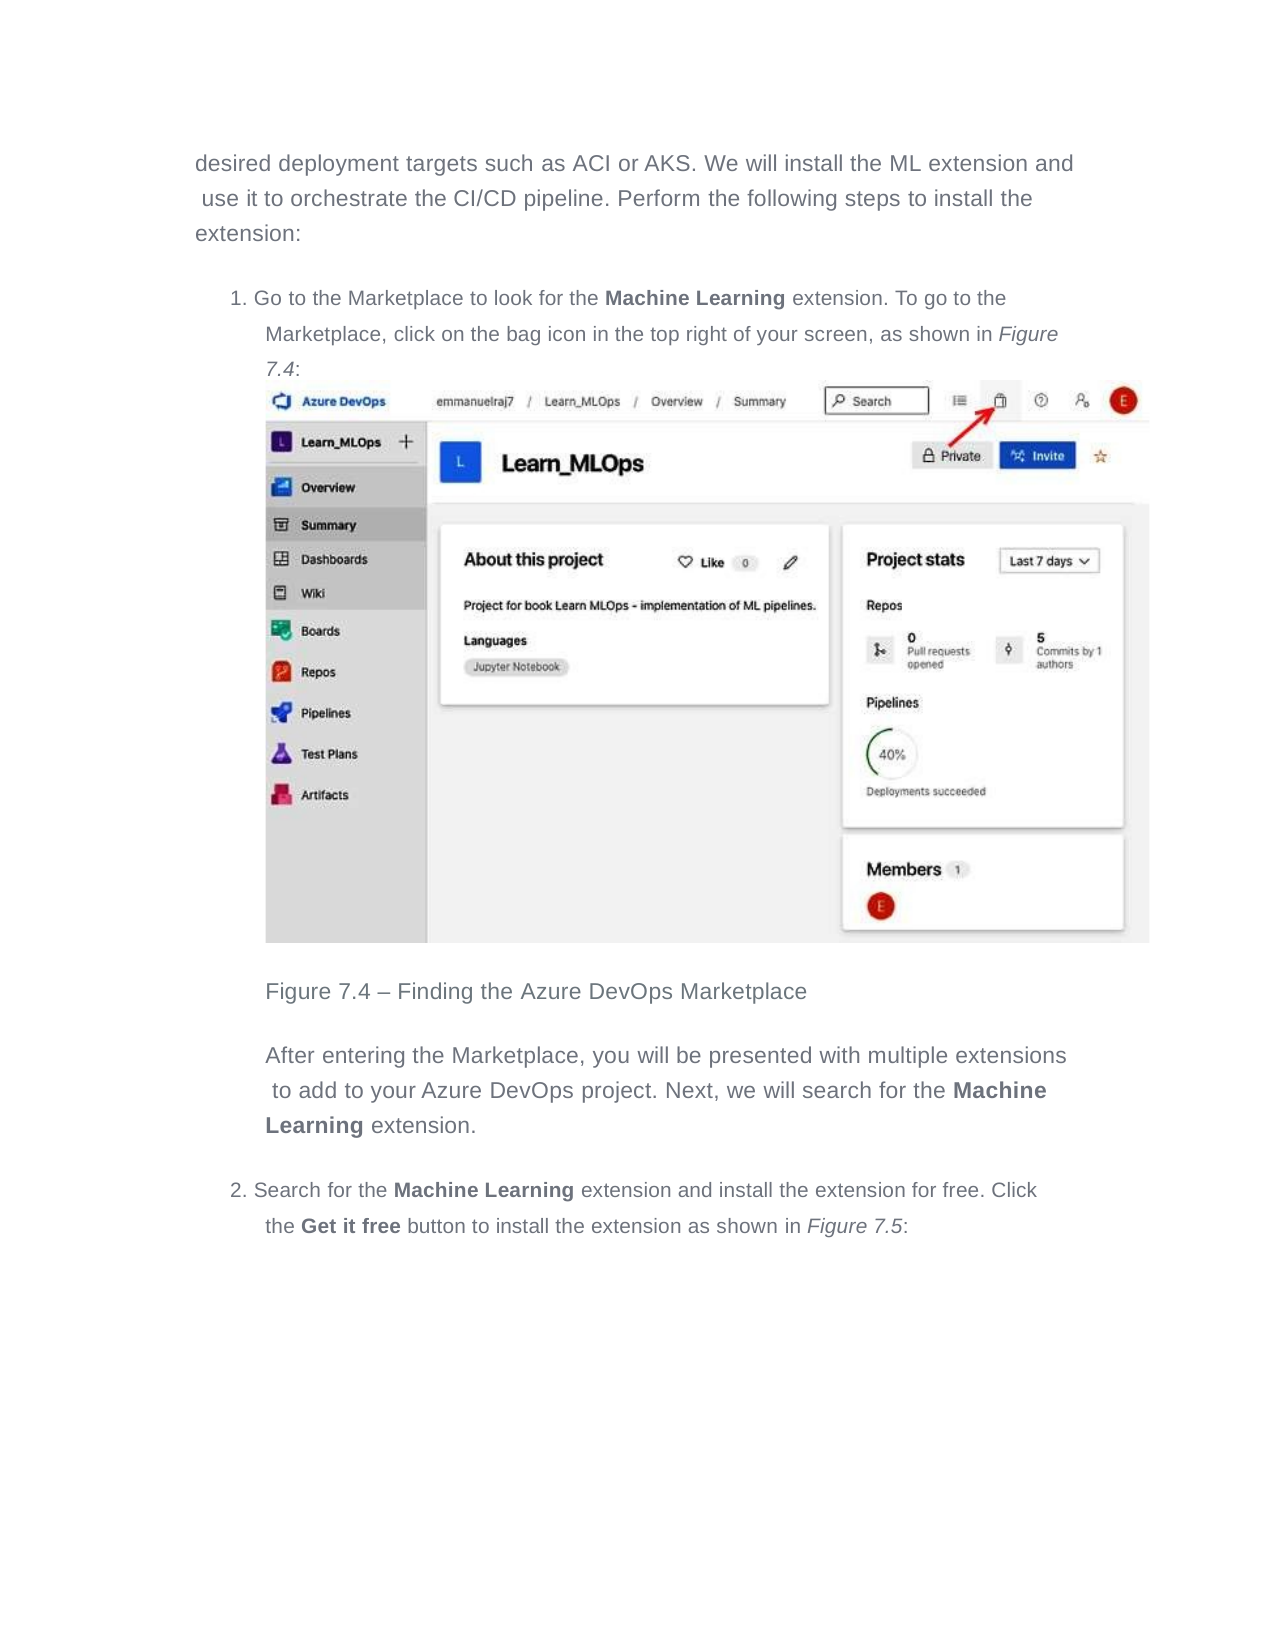

desired deployment targets such as ACI or AKS. We will install the ML extension and  use it to orchestrate the CI/CD pipeline. Perform the following steps to install the  extension:

1. Go to the Marketplace to look for the Machine Learning extension. To go to the  Marketplace, click on the bag icon in the top right of your screen, as shown in Figure  7.4:

Figure 7.4 – Finding the Azure DevOps Marketplace

After entering the Marketplace, you will be presented with multiple extensions  to add to your Azure DevOps project. Next, we will search for the Machine  Learning extension.

2. Search for the Machine Learning extension and install the extension for free. Click  the Get it free button to install the extension as shown in Figure 7.5: